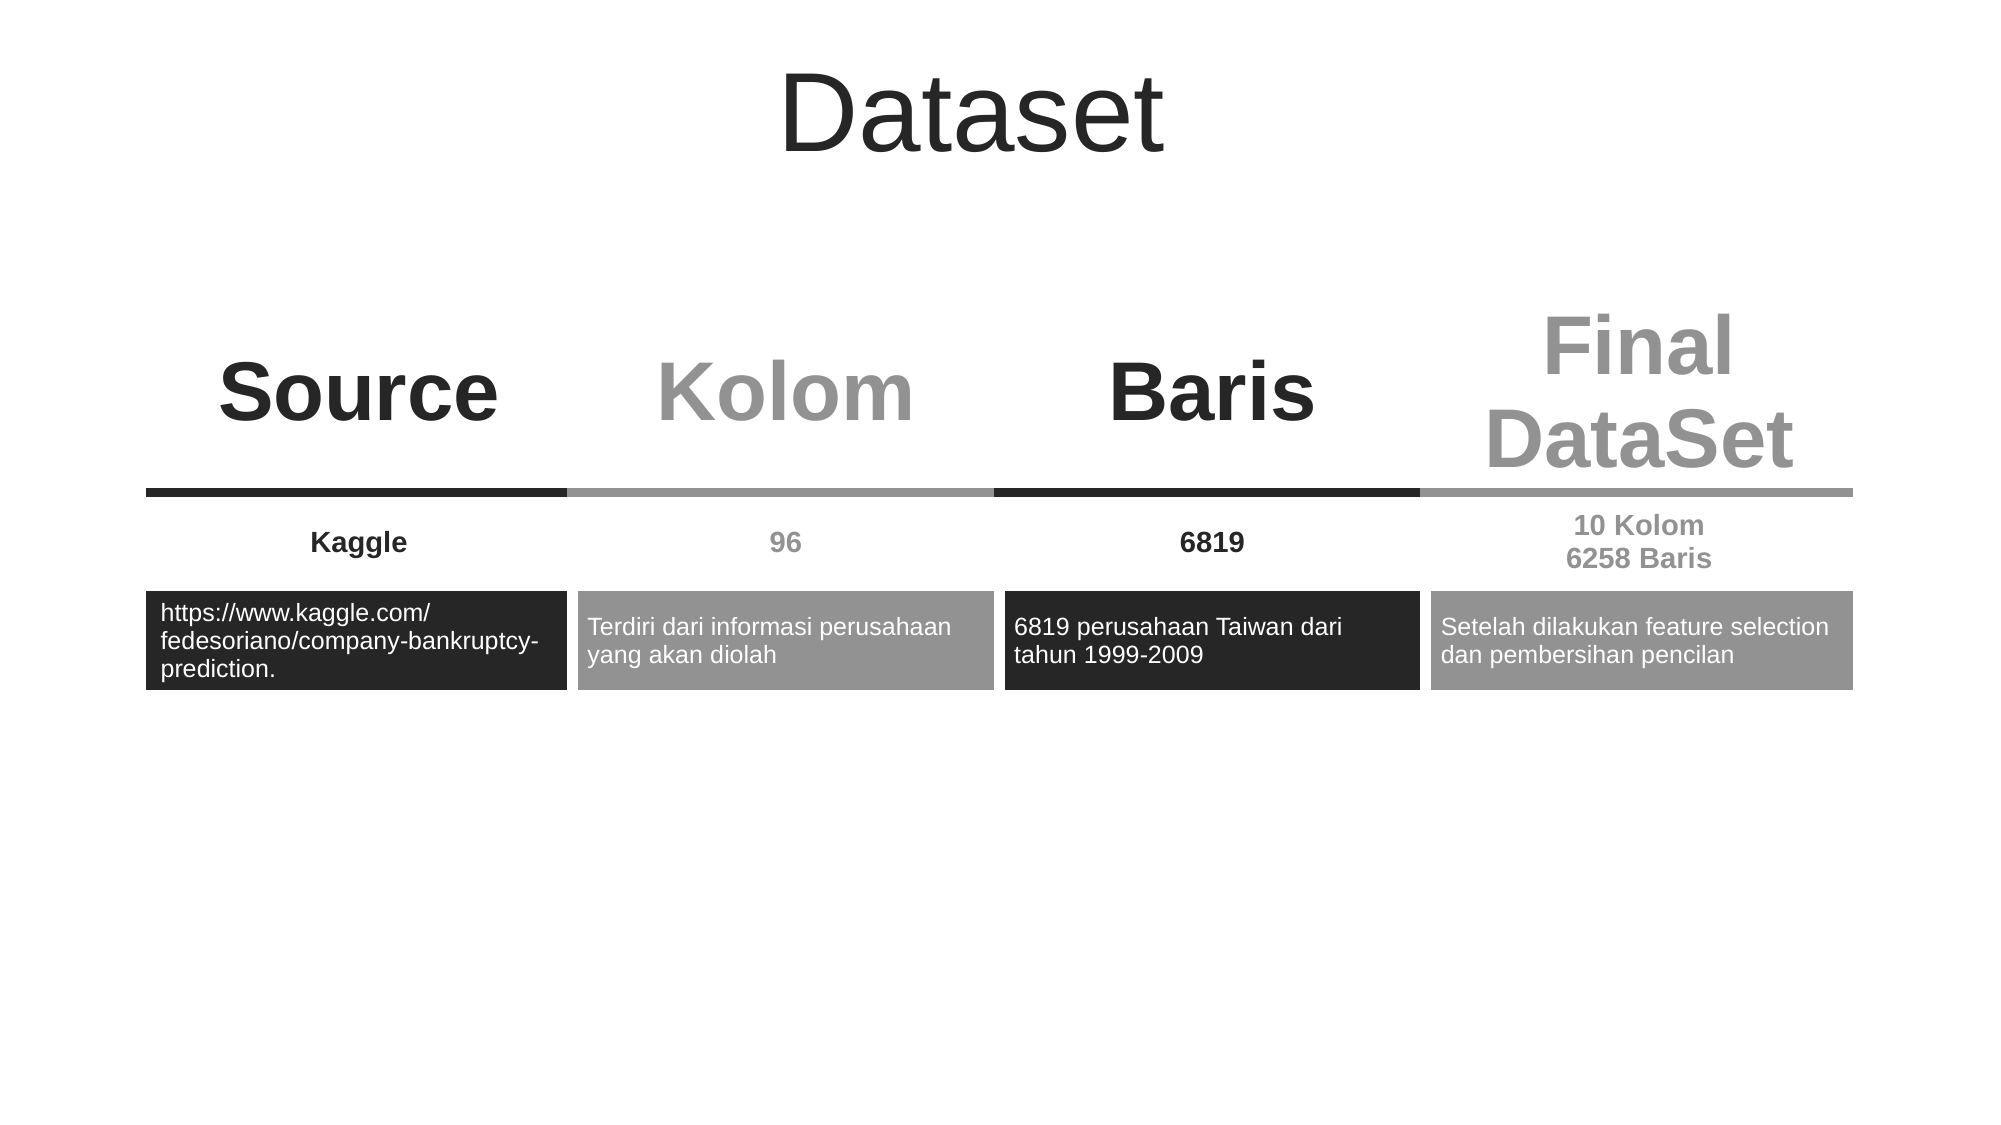

Dataset
| Source | Kolom | Baris | Final DataSet |
| --- | --- | --- | --- |
| Kaggle | 96 | 6819 | 10 Kolom 6258 Baris |
| https://www.kaggle.com/fedesoriano/company-bankruptcy-prediction. | Terdiri dari informasi perusahaan yang akan diolah | 6819 perusahaan Taiwan dari tahun 1999-2009 | Setelah dilakukan feature selection dan pembersihan pencilan |